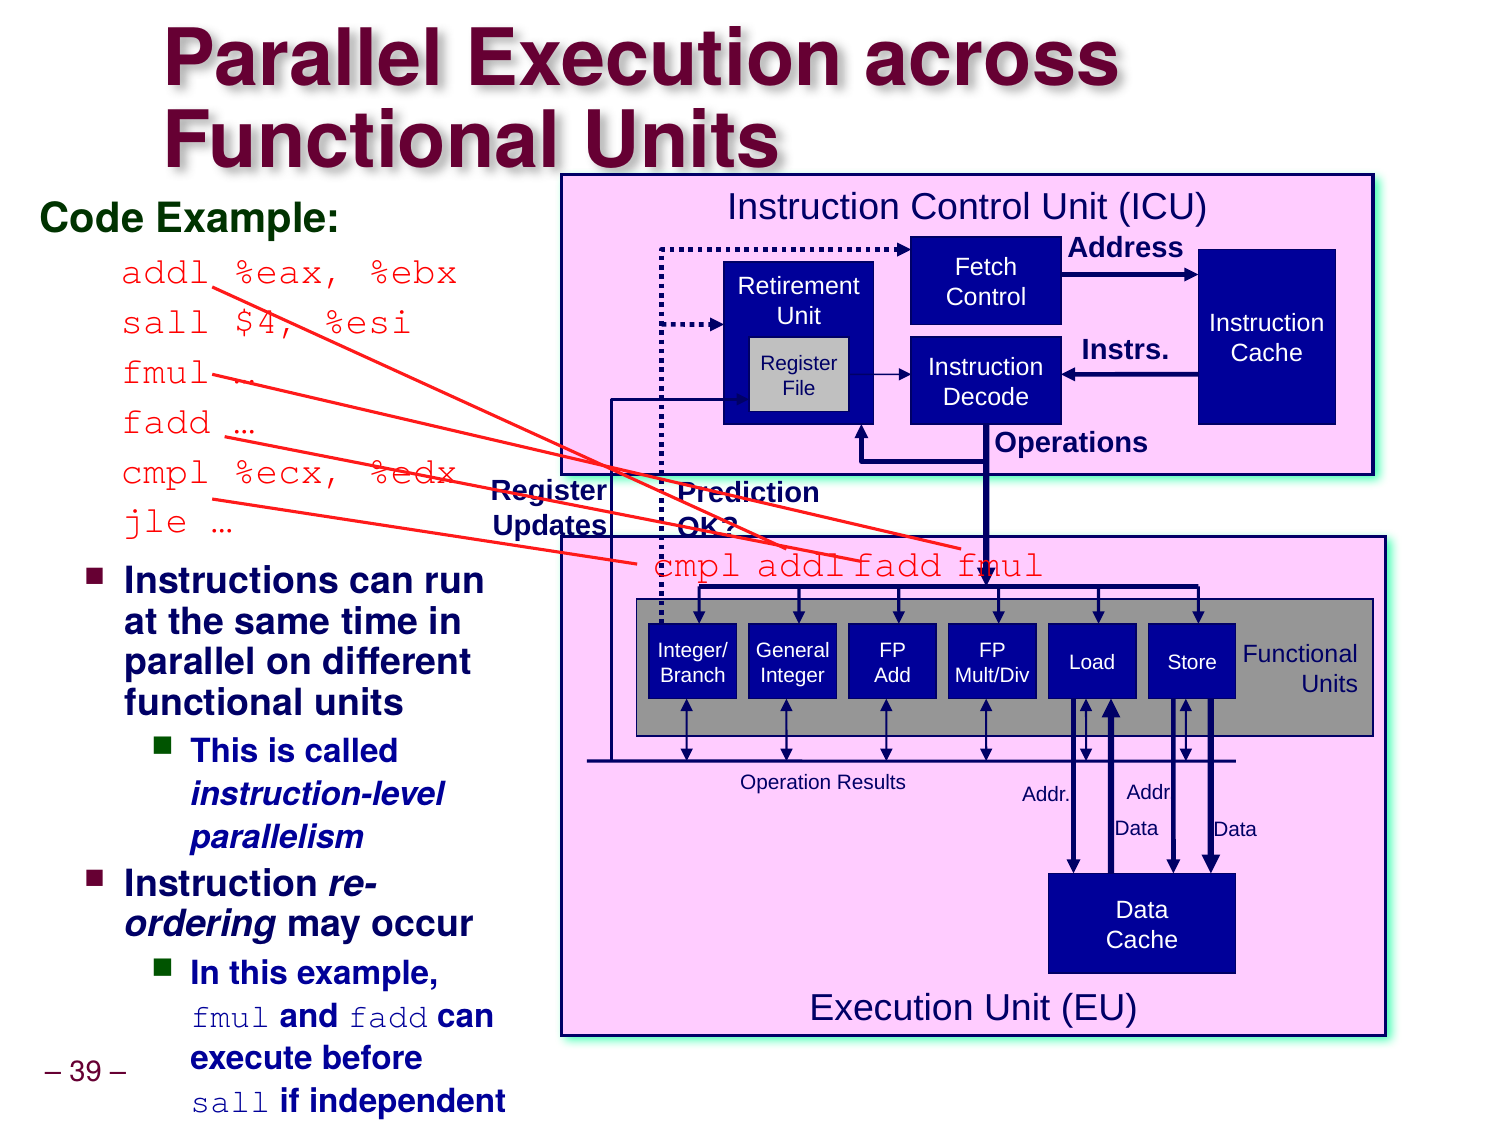

# Parallel Execution across Functional Units
Instruction Control Unit (ICU)
Address
Fetch
Control

Instruction
Cache
Retirement
Unit

Instrs.

Register
File
Instruction
Decode

Operations

Register
Updates
Prediction
OK?
Execution Unit (EU)

Functional
Units
Integer/
Branch
General
Integer
FP
Add
FP
Mult/Div
Load
Store

Operation Results
Addr.
Addr.

Data
Data
Data
Cache
Code Example:
addl %eax, %ebx
sall $4, %esi
fmul …
fadd …
cmpl %ecx, %edx
jle …
cmpl
addl
fadd
fmul
Instructions can run at the same time in parallel on different functional units
This is called instruction-level parallelism
Instruction re-ordering may occur
In this example, fmul and fadd can execute before sall if independent